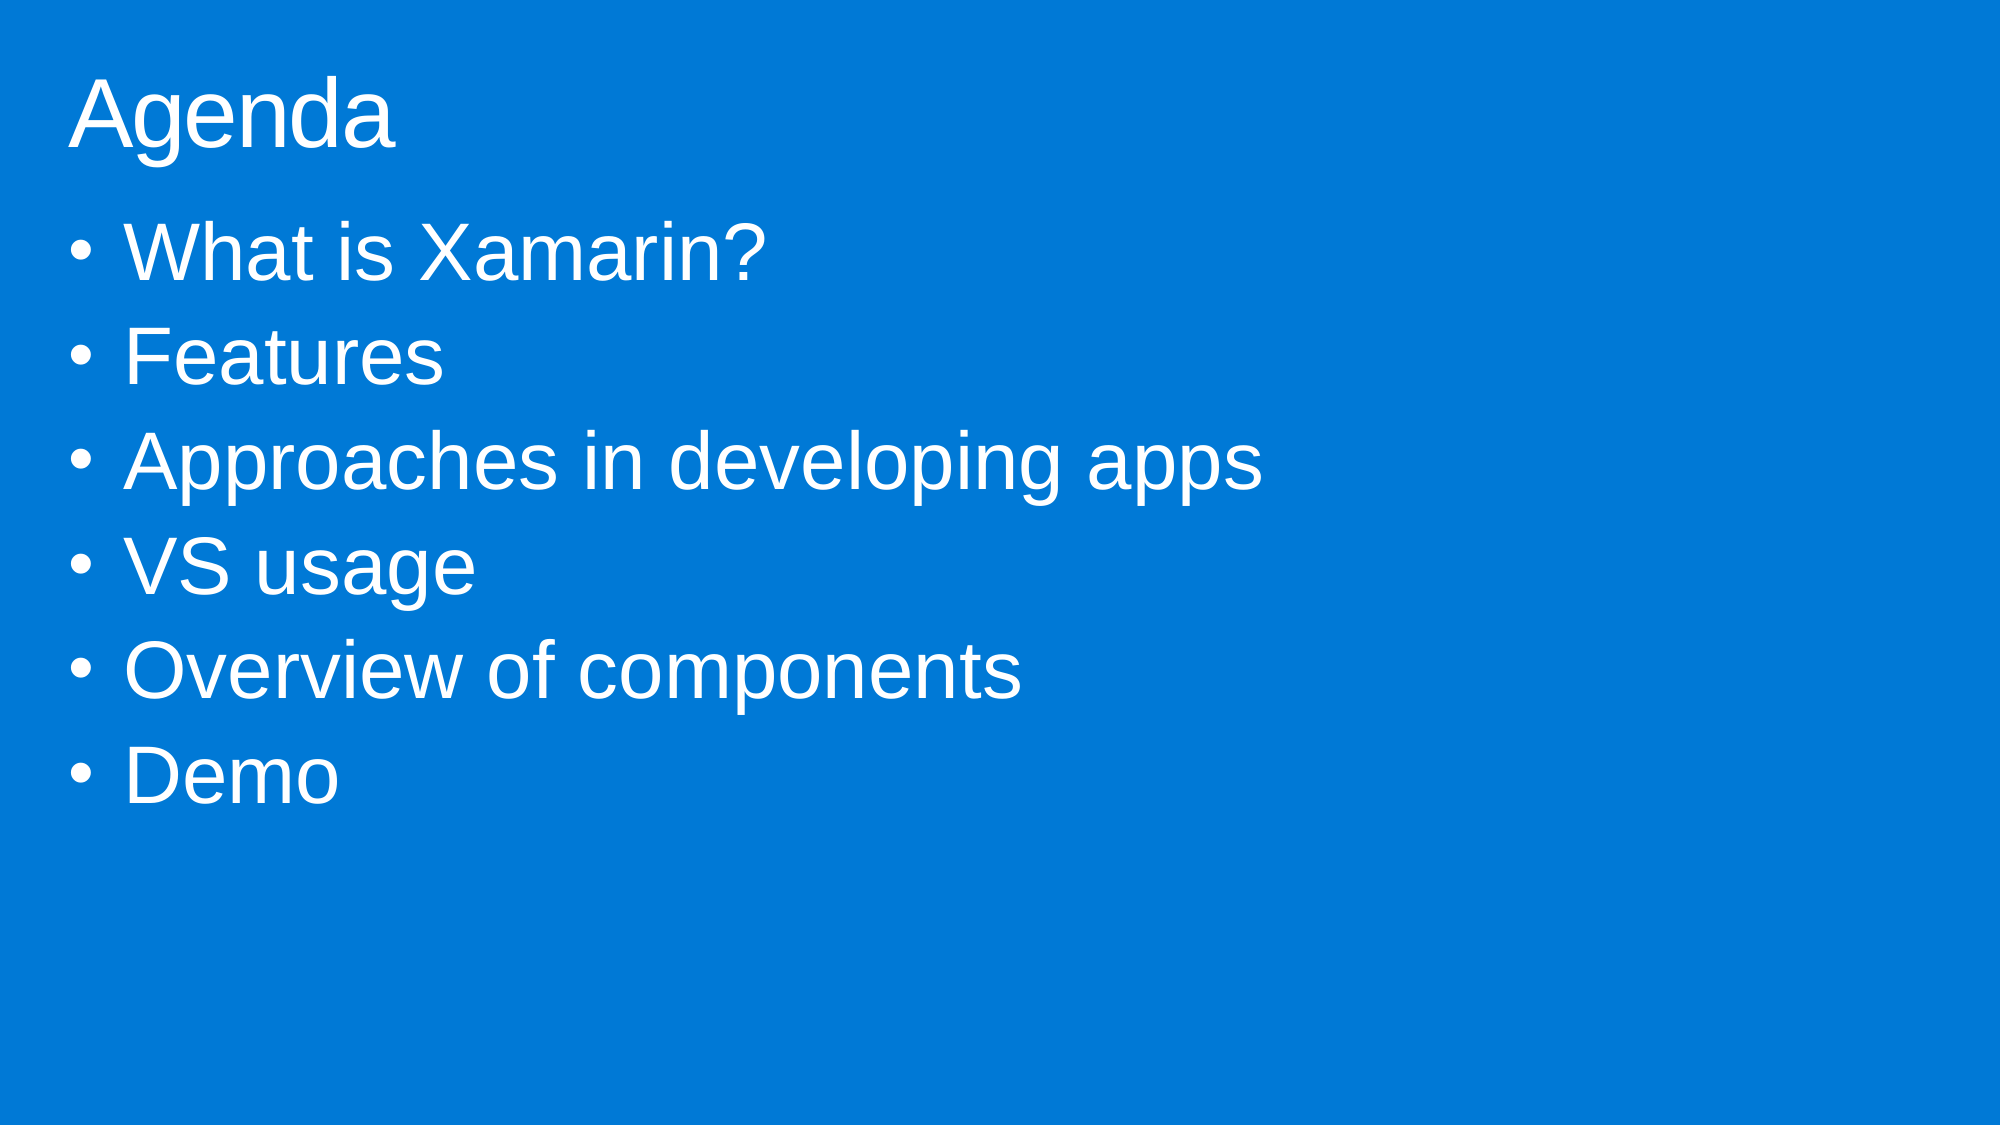

# Agenda
What is Xamarin?
Features
Approaches in developing apps
VS usage
Overview of components
Demo